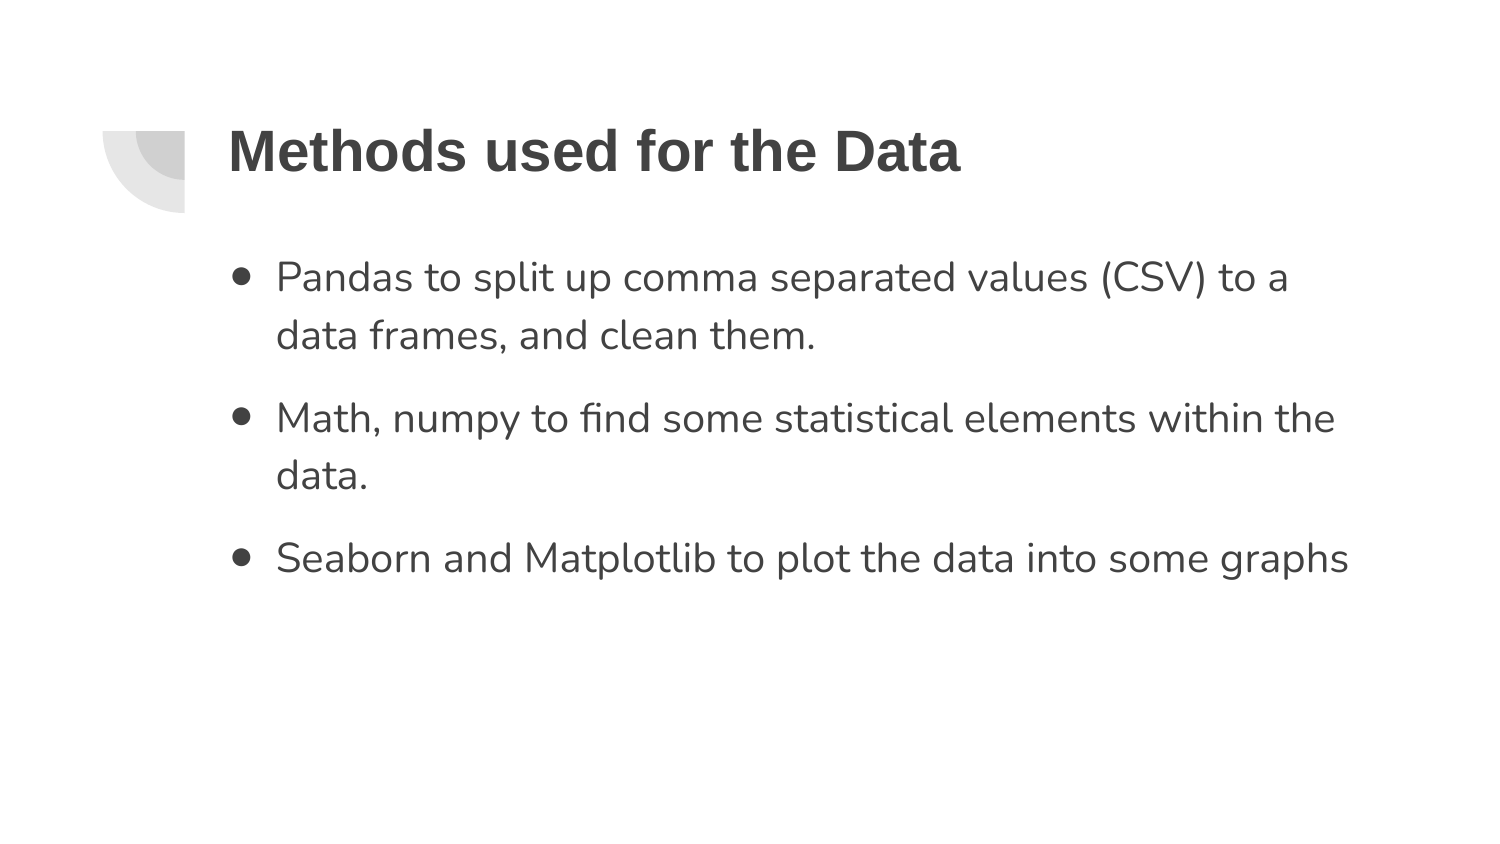

# Methods used for the Data
Pandas to split up comma separated values (CSV) to a data frames, and clean them.
Math, numpy to find some statistical elements within the data.
Seaborn and Matplotlib to plot the data into some graphs